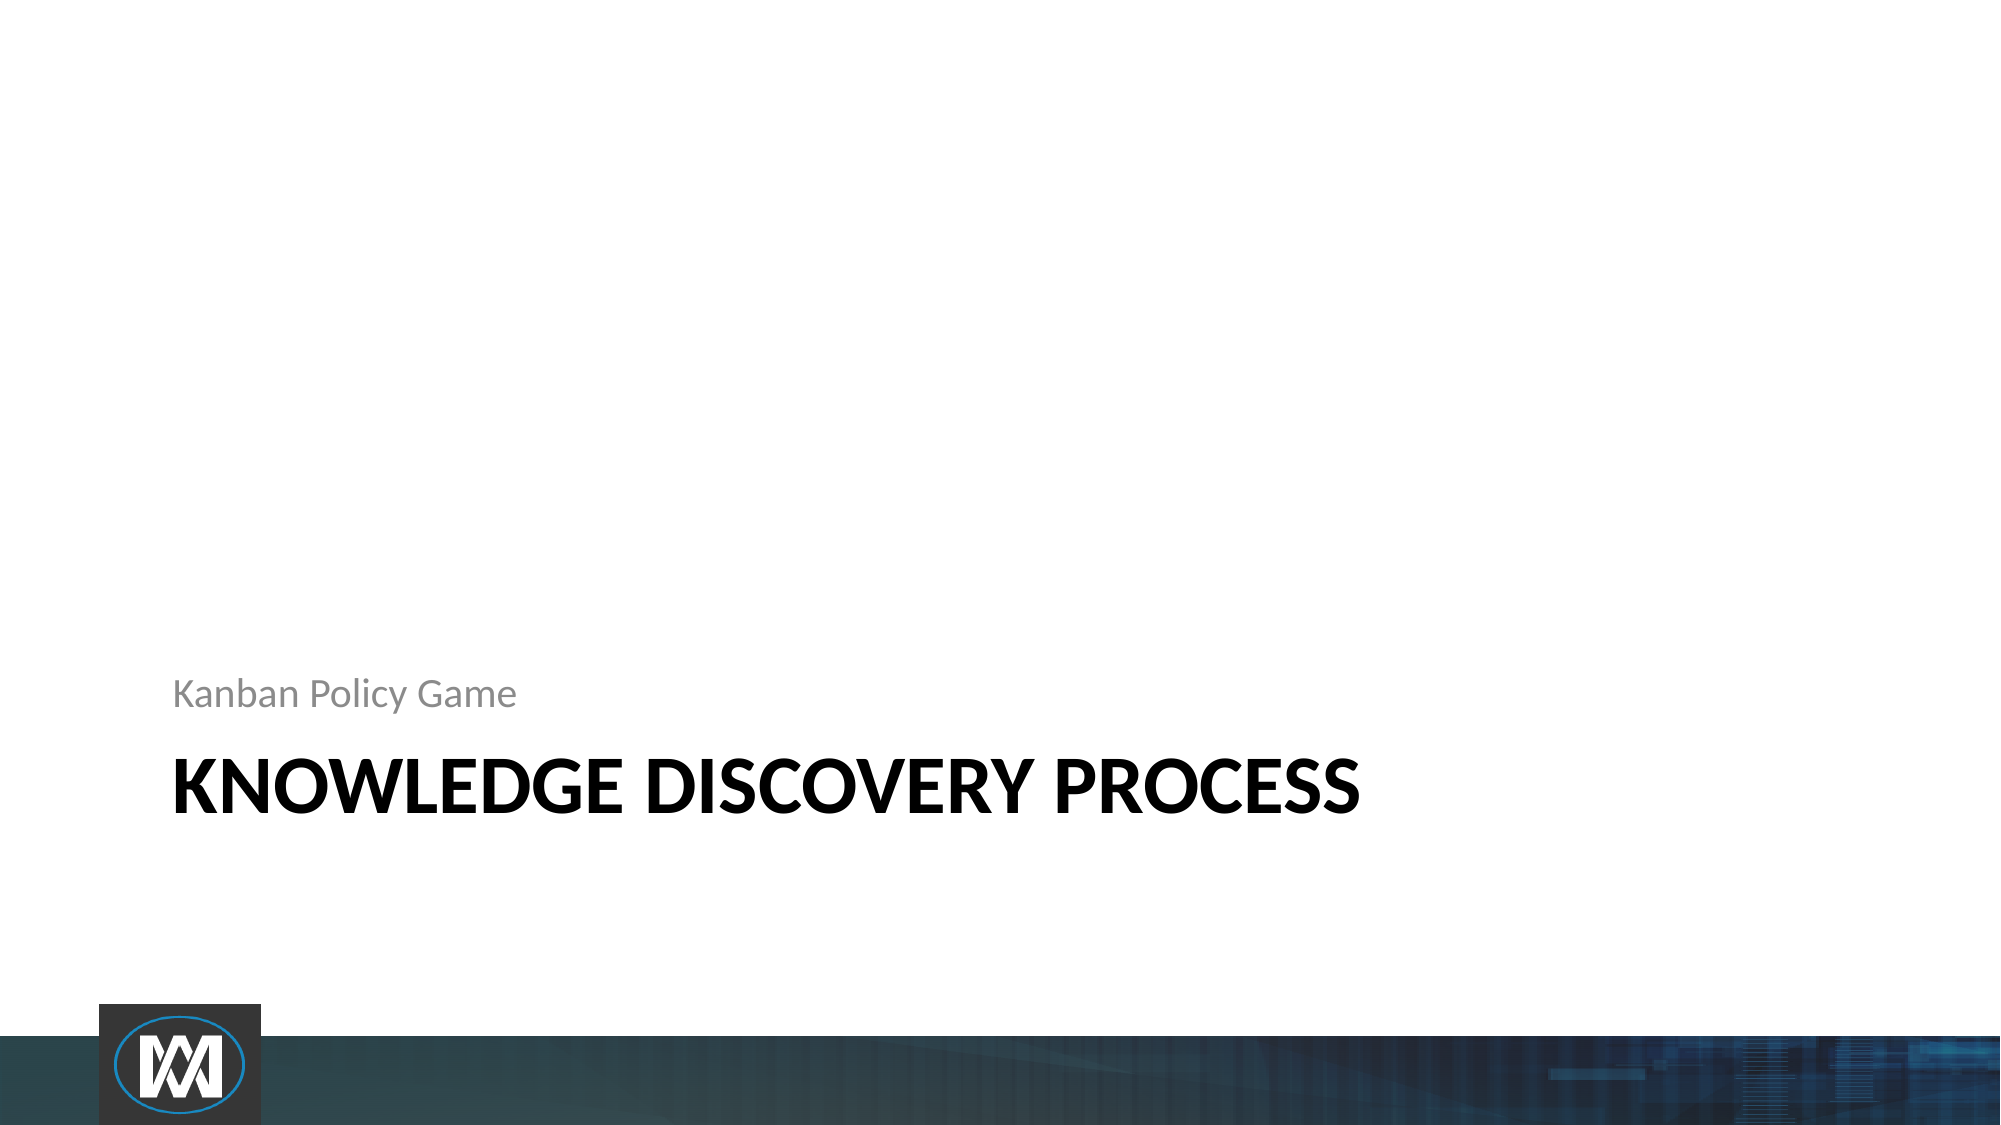

Kanban Policy Game
# knowledge discovery process